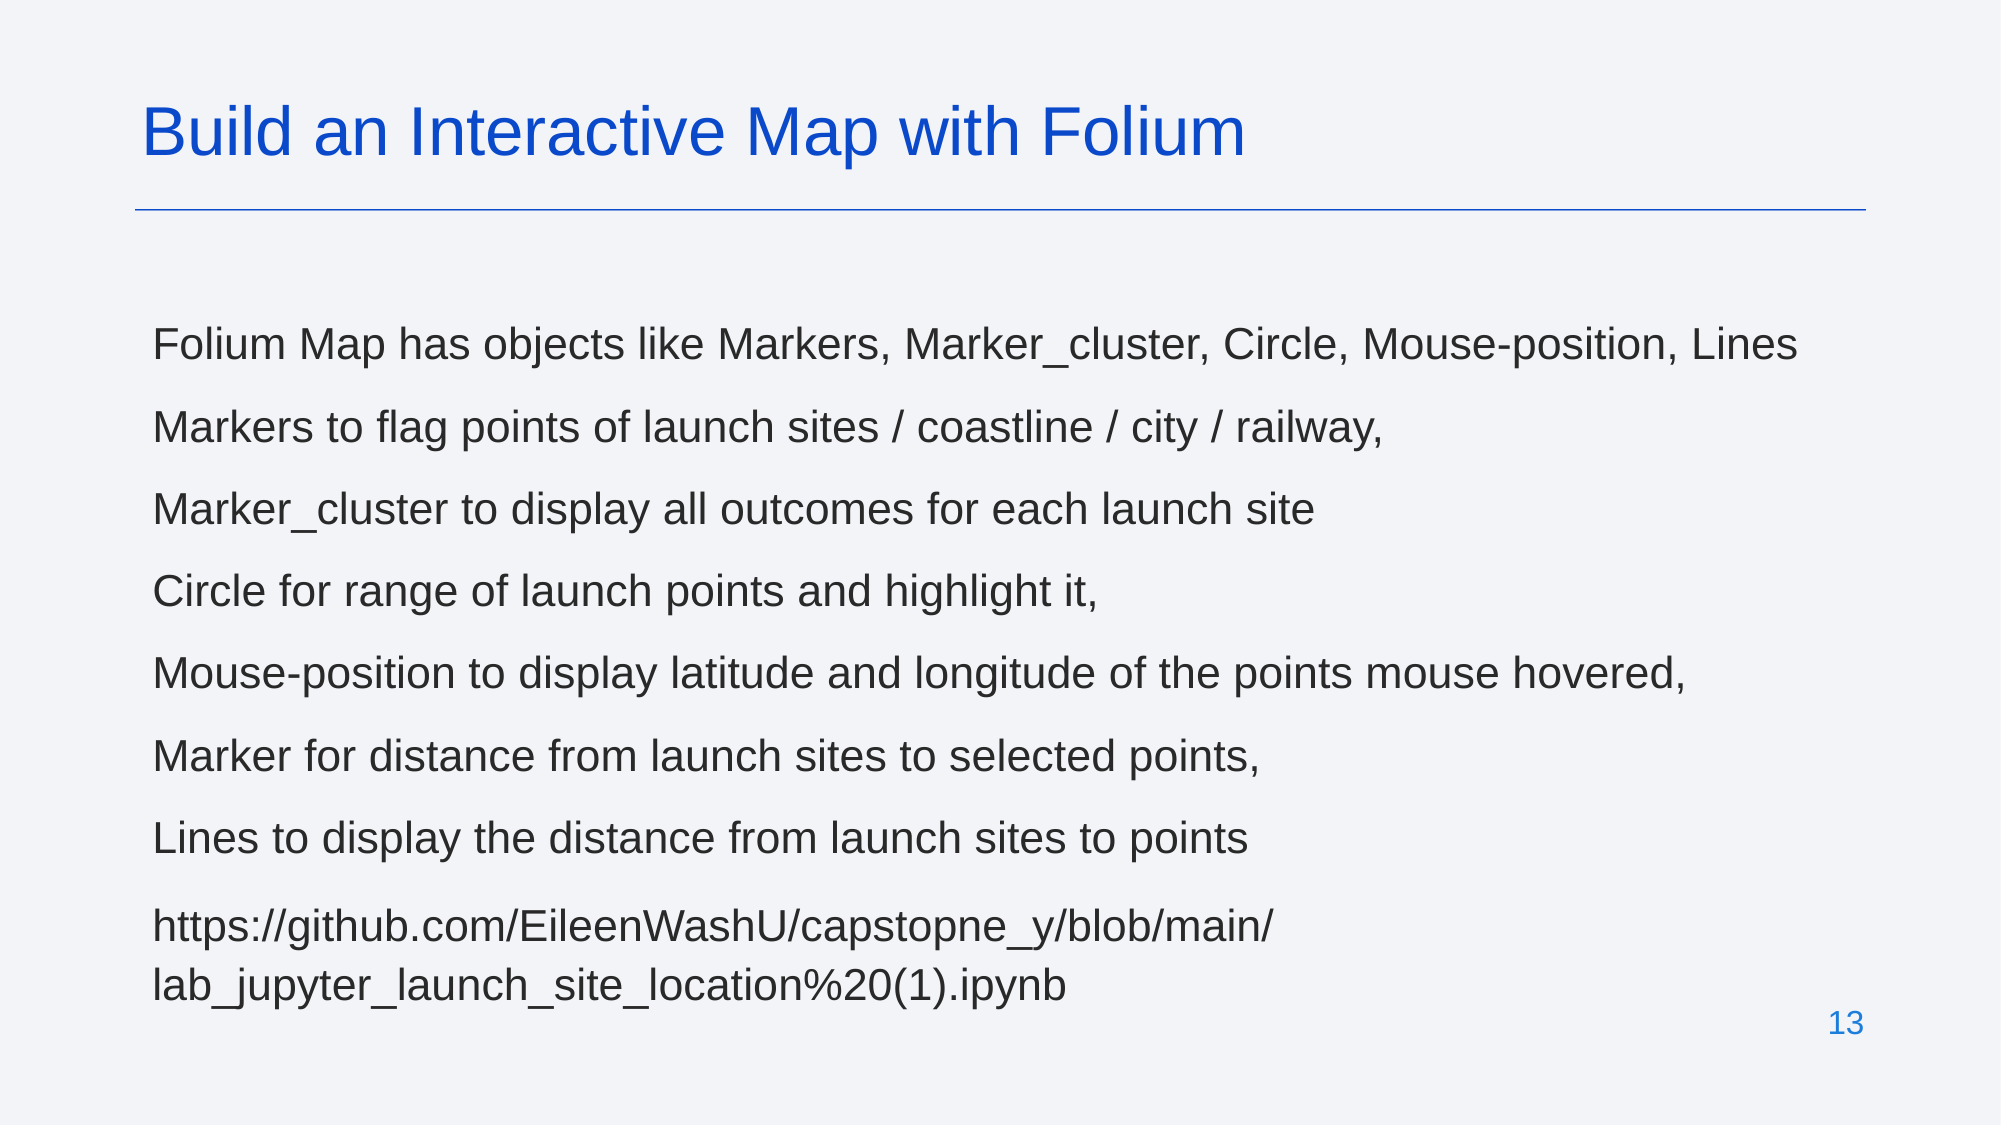

Build an Interactive Map with Folium
Folium Map has objects like Markers, Marker_cluster, Circle, Mouse-position, Lines
Markers to flag points of launch sites / coastline / city / railway,
Marker_cluster to display all outcomes for each launch site
Circle for range of launch points and highlight it,
Mouse-position to display latitude and longitude of the points mouse hovered,
Marker for distance from launch sites to selected points,
Lines to display the distance from launch sites to points
https://github.com/EileenWashU/capstopne_y/blob/main/lab_jupyter_launch_site_location%20(1).ipynb

13